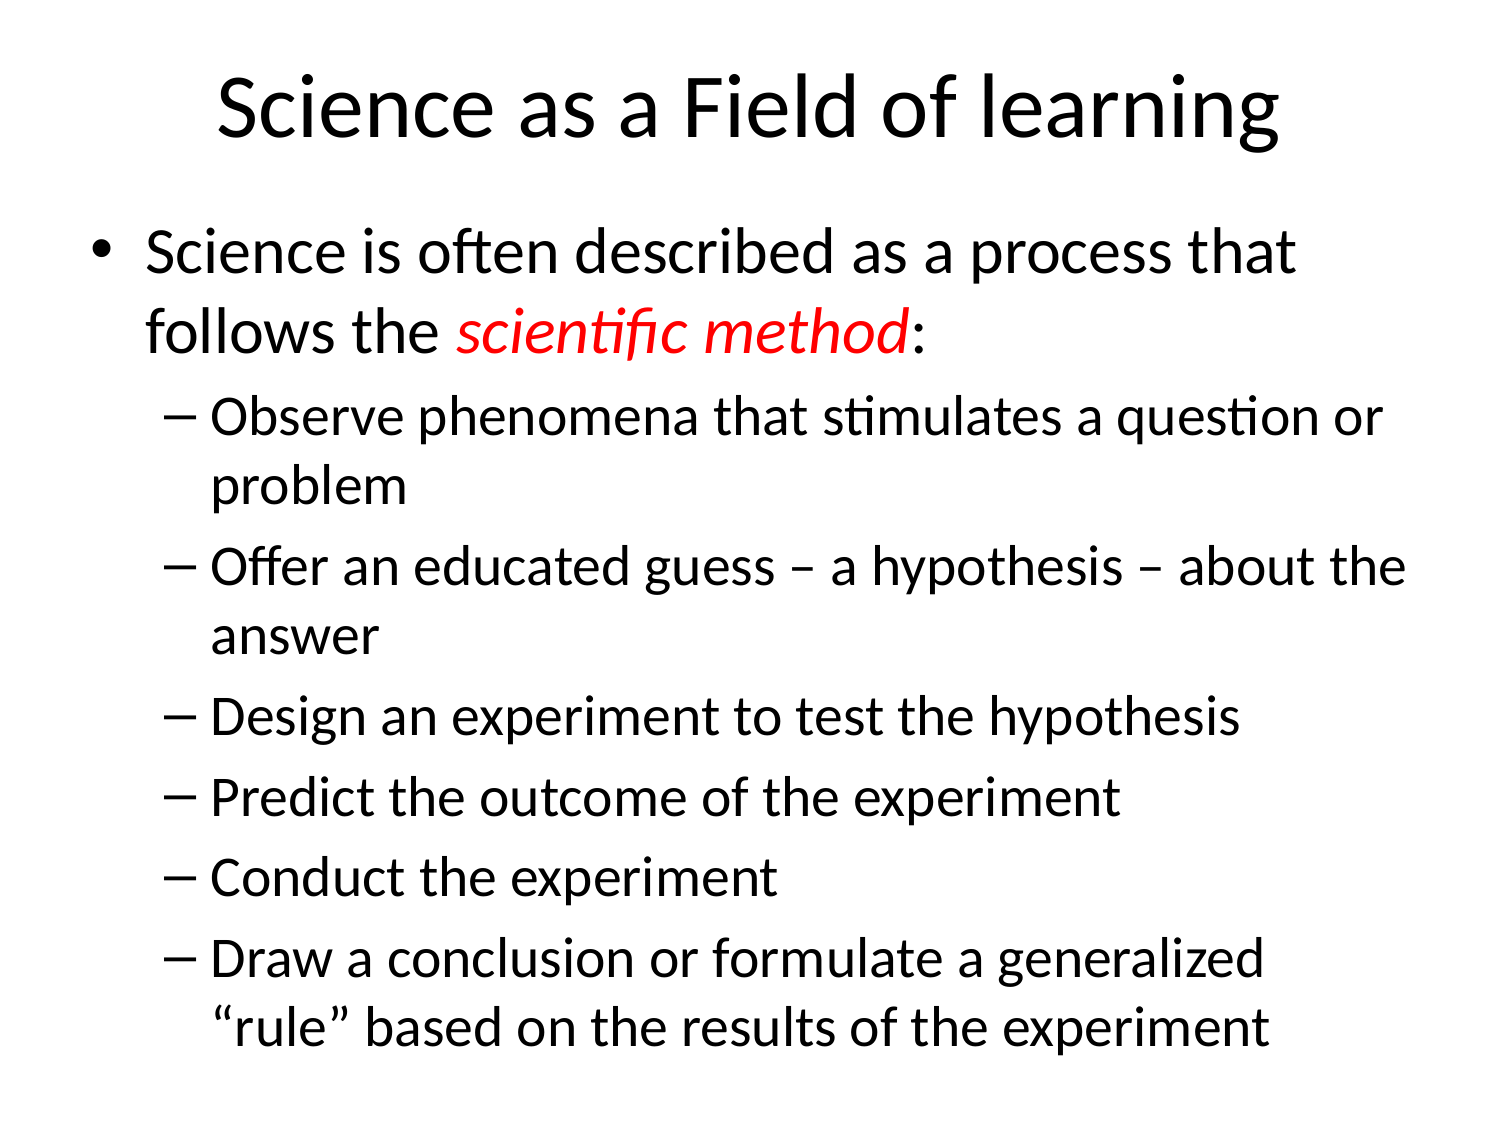

# Science as a Field of learning
Science is often described as a process that follows the scientific method:
Observe phenomena that stimulates a question or problem
Offer an educated guess – a hypothesis – about the answer
Design an experiment to test the hypothesis
Predict the outcome of the experiment
Conduct the experiment
Draw a conclusion or formulate a generalized “rule” based on the results of the experiment